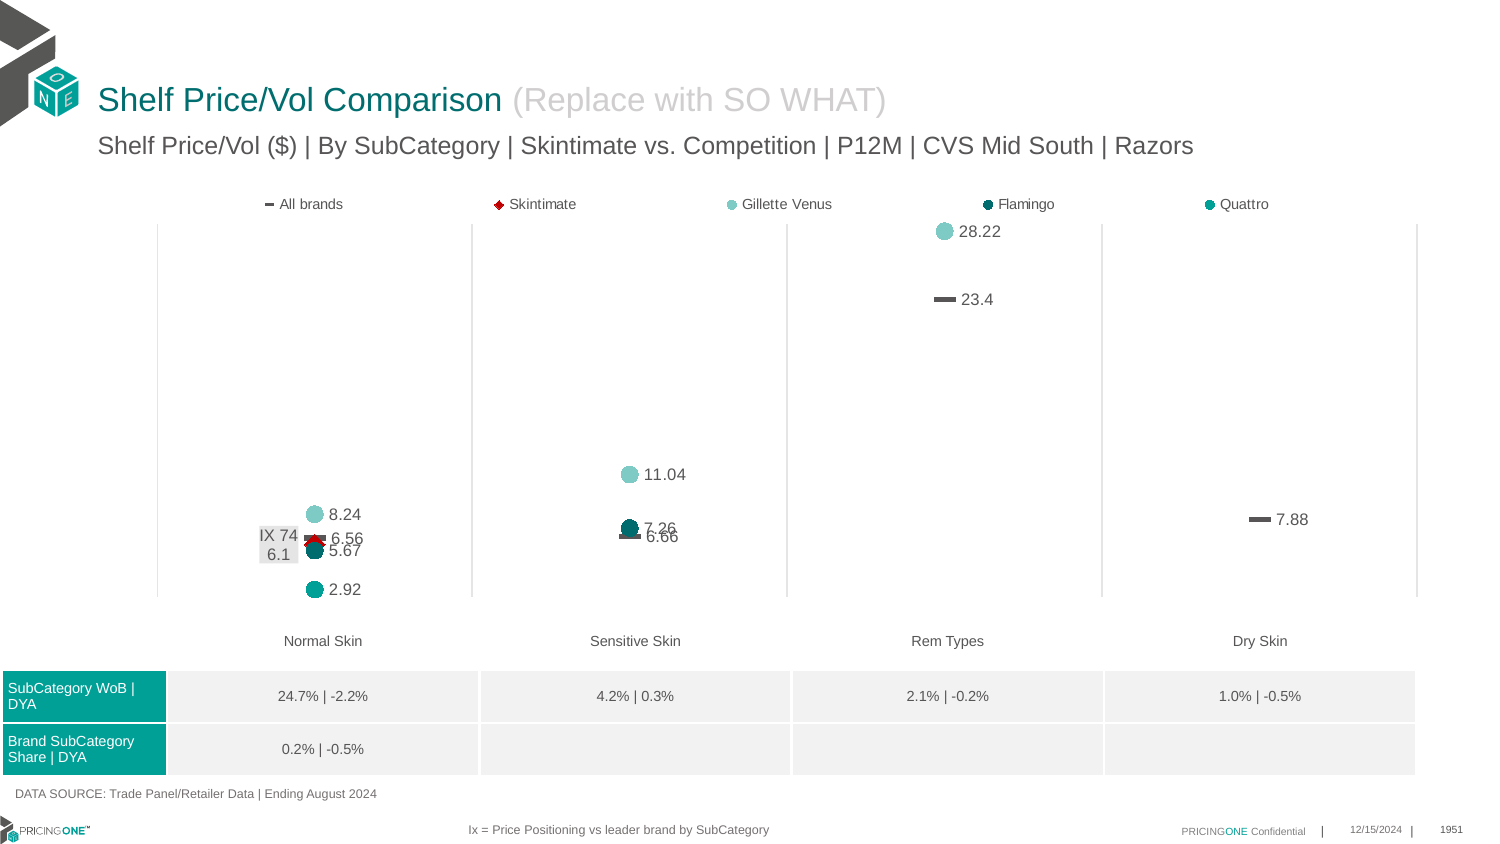

# Shelf Price/Vol Comparison (Replace with SO WHAT)
Shelf Price/Vol ($) | By SubCategory | Skintimate vs. Competition | P12M | CVS Mid South | Razors

### Chart

| Category | All brands | Skintimate | Gillette Venus | Flamingo | Quattro |
|---|---|---|---|---|---|
| IX 74 | 6.56 | 6.1 | 8.24 | 5.67 | 2.92 |
| None | 6.66 | None | 11.04 | 7.26 | None |
| None | 23.4 | None | 28.22 | None | None |
| None | 7.88 | None | None | None | None |
|  | Normal Skin | Sensitive Skin | Rem Types | Dry Skin |
| --- | --- | --- | --- | --- |
| SubCategory WoB | DYA | 24.7% | -2.2% | 4.2% | 0.3% | 2.1% | -0.2% | 1.0% | -0.5% |
| Brand SubCategory Share | DYA | 0.2% | -0.5% |  |  |  |
DATA SOURCE: Trade Panel/Retailer Data | Ending August 2024
Ix = Price Positioning vs leader brand by SubCategory
12/15/2024
1951